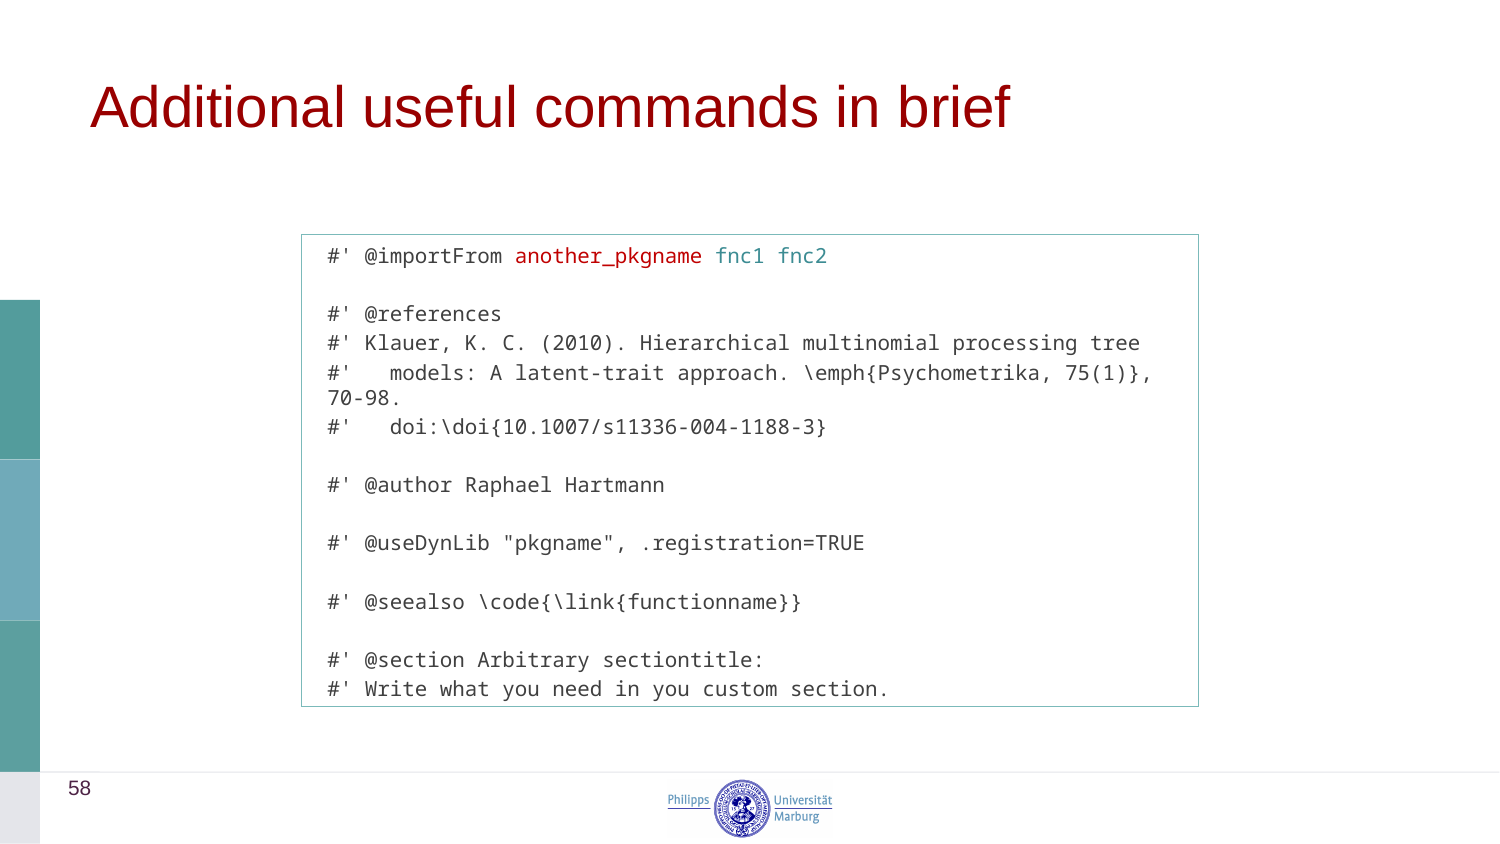

# Additional useful commands in brief
#' @importFrom another_pkgname fnc1 fnc2

#' @references
#' Klauer, K. C. (2010). Hierarchical multinomial processing tree
#'   models: A latent-trait approach. \emph{Psychometrika, 75(1)}, 70-98.
#'   doi:\doi{10.1007/s11336-004-1188-3}

#' @author Raphael Hartmann

#' @useDynLib "pkgname", .registration=TRUE

#' @seealso \code{\link{functionname}}

#' @section Arbitrary sectiontitle:
#' Write what you need in you custom section.
58